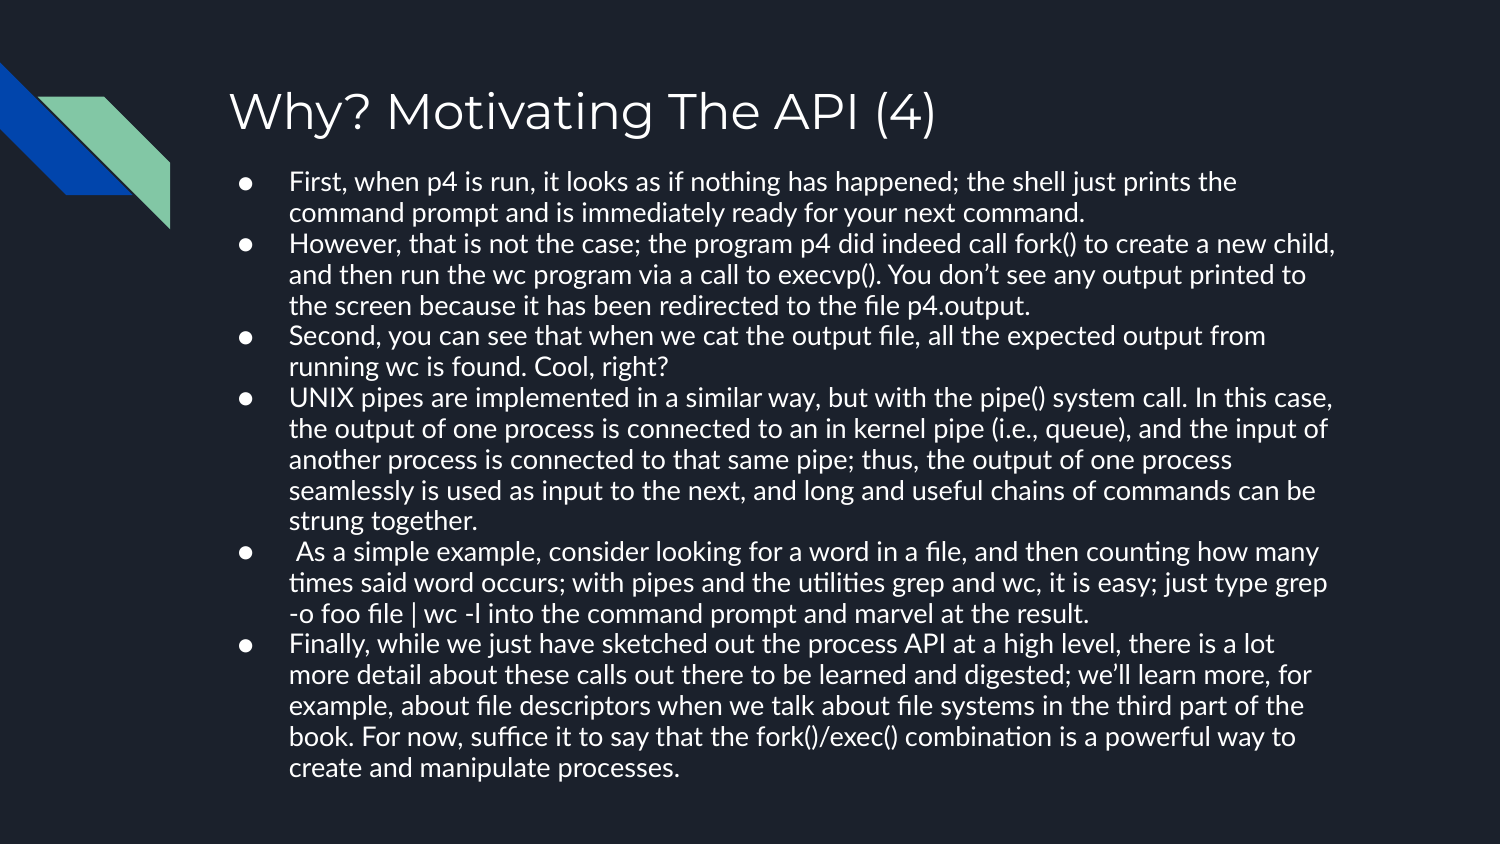

# Why? Motivating The API (4)
First, when p4 is run, it looks as if nothing has happened; the shell just prints the command prompt and is immediately ready for your next command.
However, that is not the case; the program p4 did indeed call fork() to create a new child, and then run the wc program via a call to execvp(). You don’t see any output printed to the screen because it has been redirected to the file p4.output.
Second, you can see that when we cat the output file, all the expected output from running wc is found. Cool, right?
UNIX pipes are implemented in a similar way, but with the pipe() system call. In this case, the output of one process is connected to an in kernel pipe (i.e., queue), and the input of another process is connected to that same pipe; thus, the output of one process seamlessly is used as input to the next, and long and useful chains of commands can be strung together.
 As a simple example, consider looking for a word in a file, and then counting how many times said word occurs; with pipes and the utilities grep and wc, it is easy; just type grep -o foo file | wc -l into the command prompt and marvel at the result.
Finally, while we just have sketched out the process API at a high level, there is a lot more detail about these calls out there to be learned and digested; we’ll learn more, for example, about file descriptors when we talk about file systems in the third part of the book. For now, suffice it to say that the fork()/exec() combination is a powerful way to create and manipulate processes.